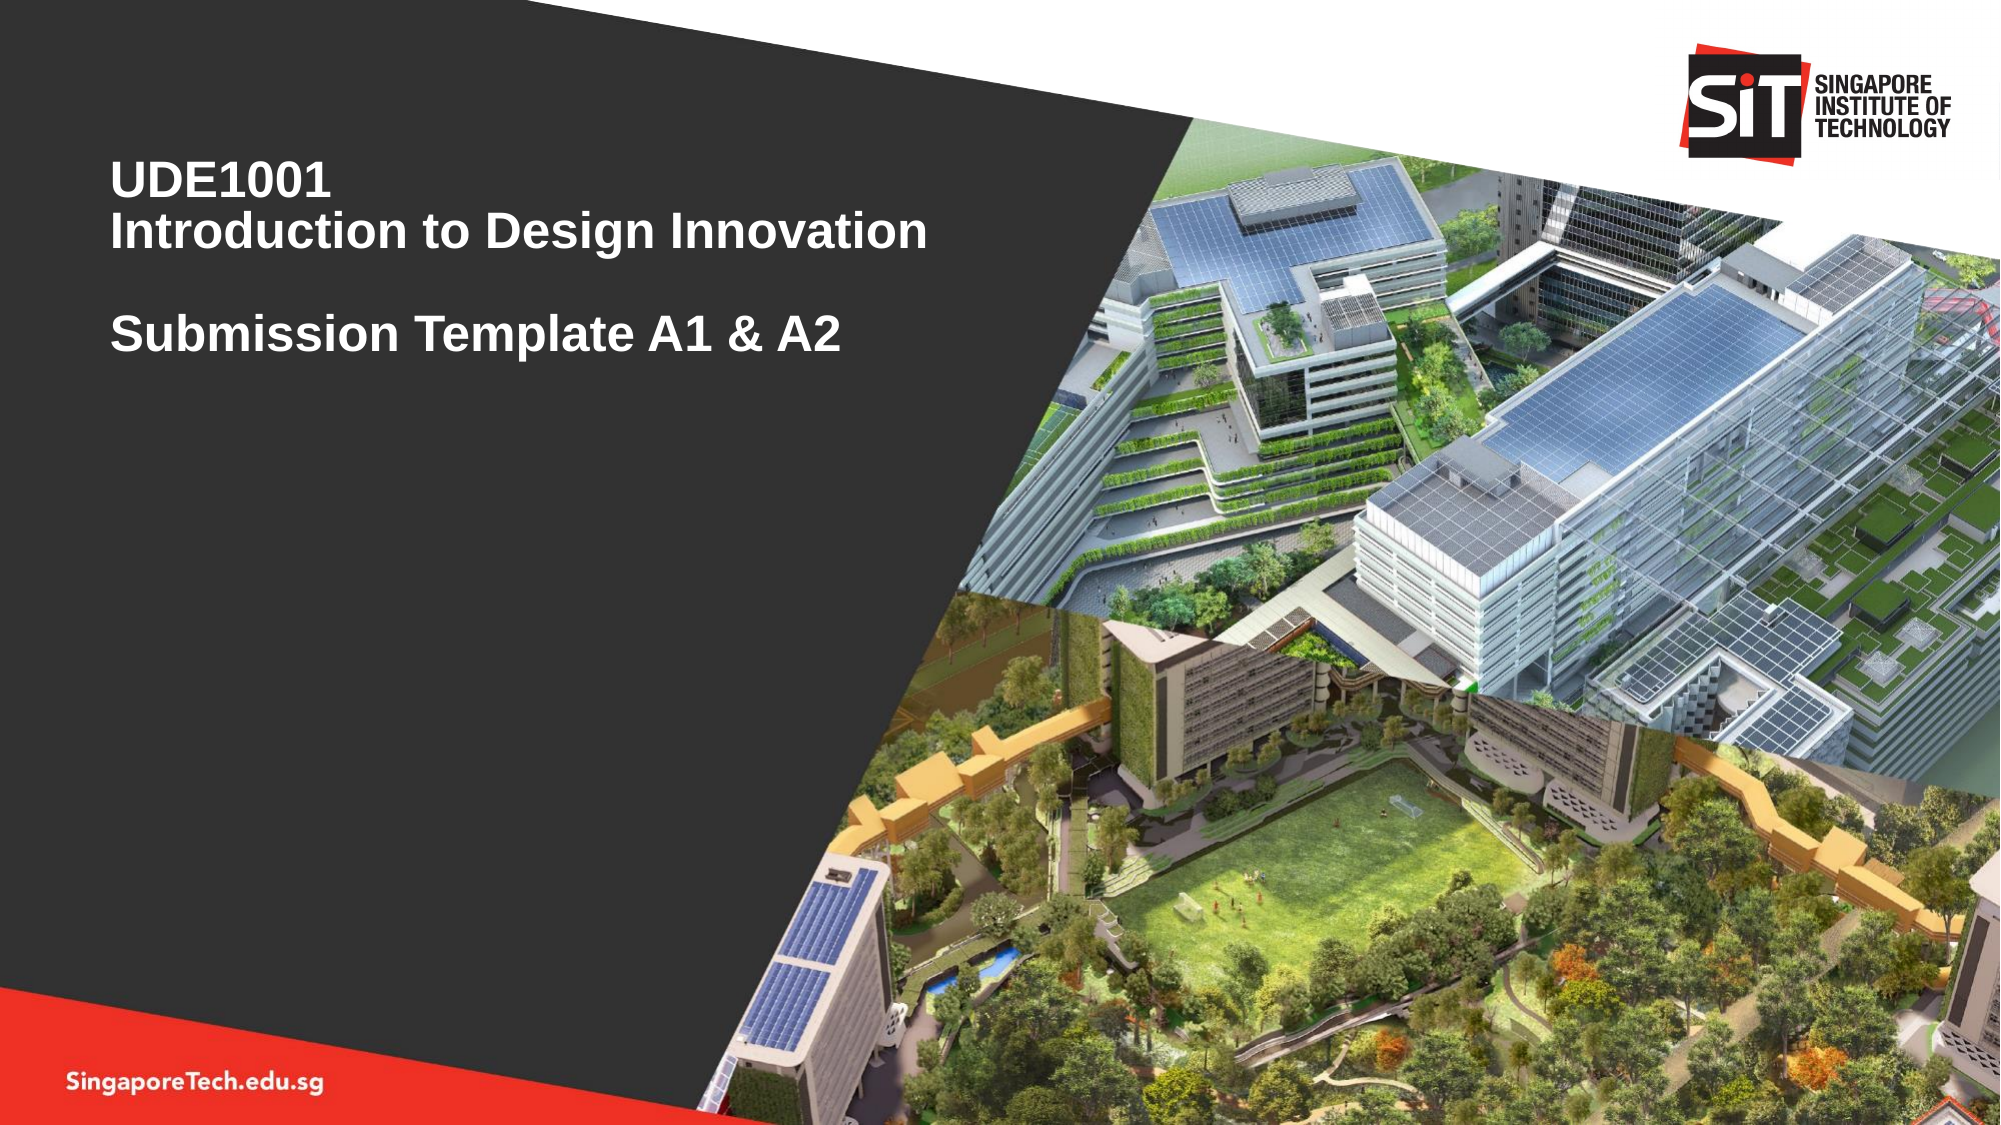

# UDE1001
Introduction to Design Innovation
Submission Template A1 & A2